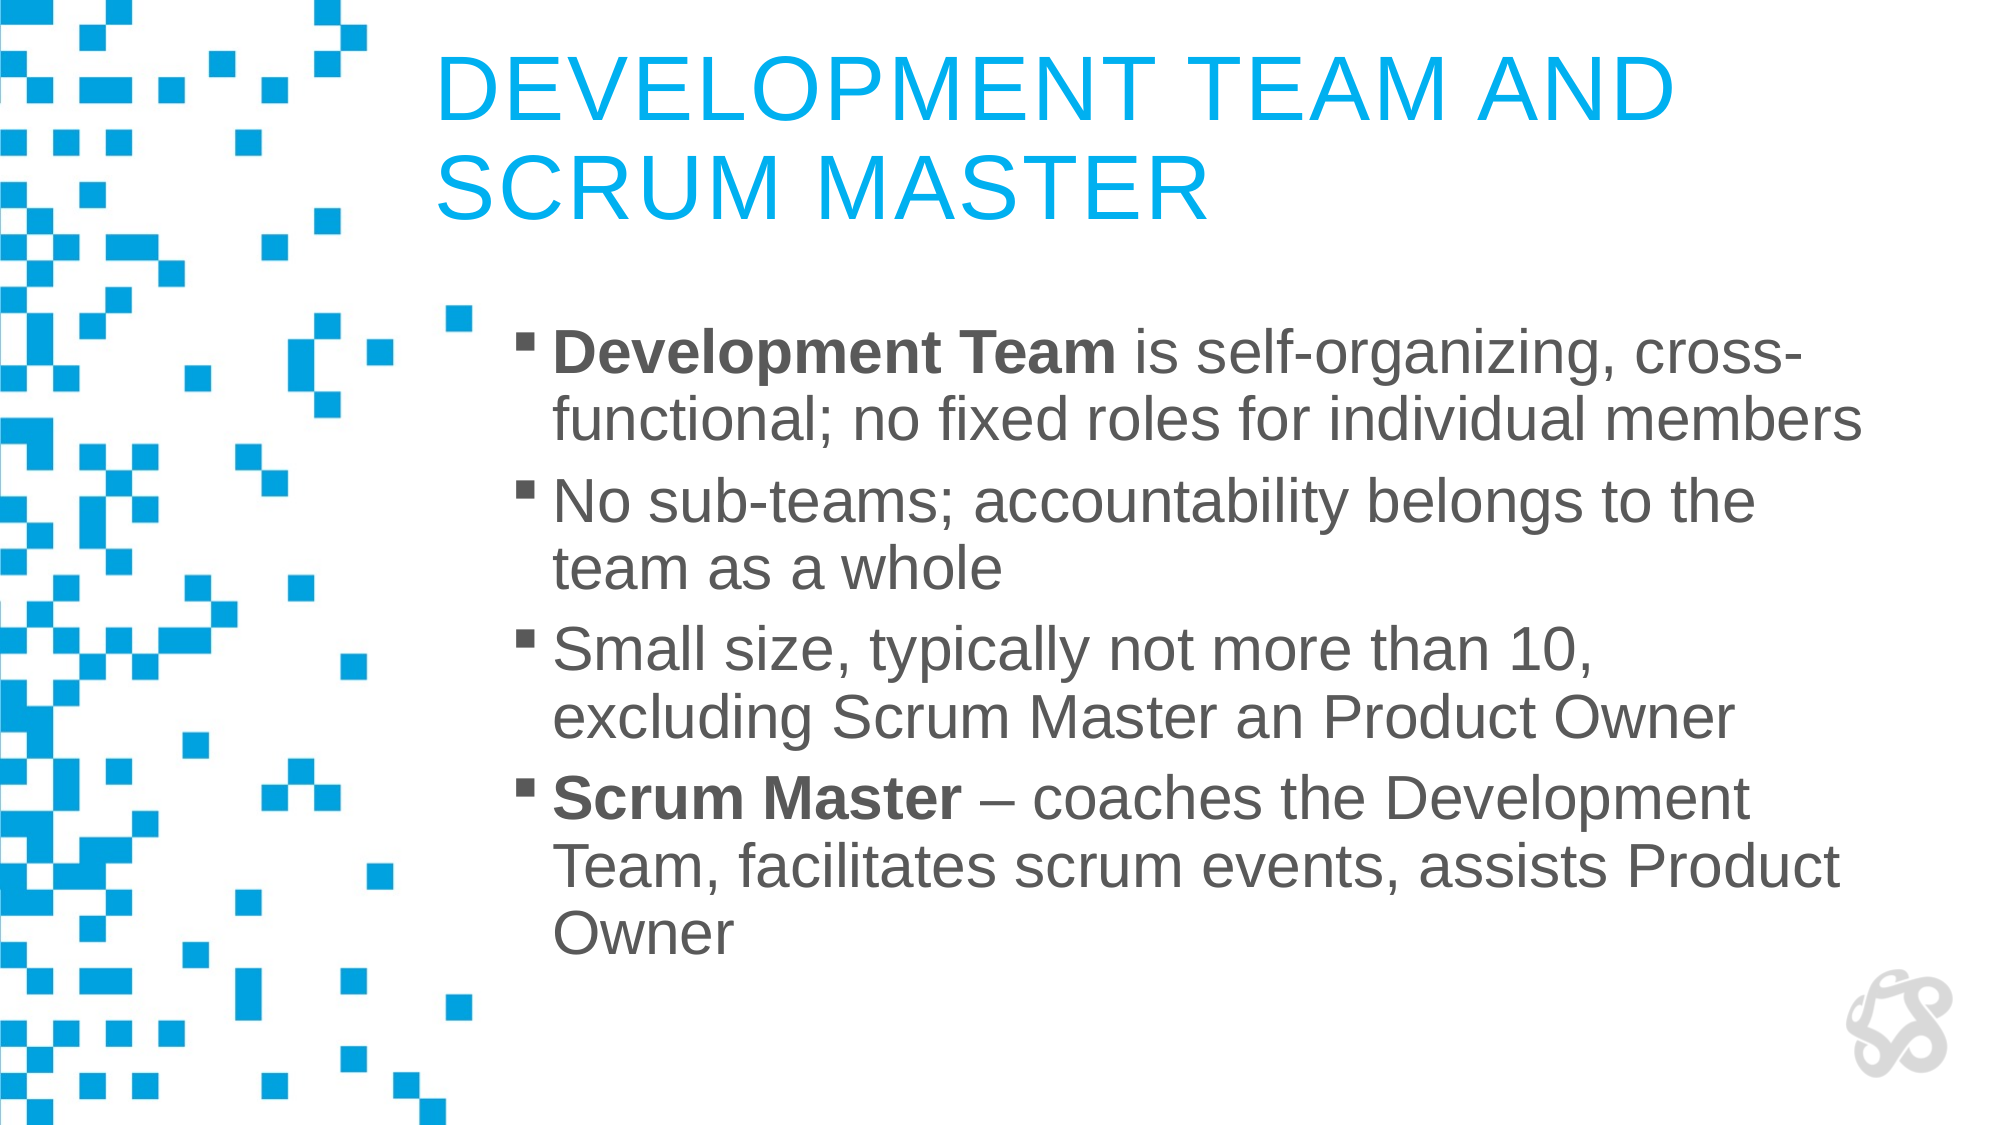

# Development Team and Scrum Master
Development Team is self-organizing, cross-functional; no fixed roles for individual members
No sub-teams; accountability belongs to the team as a whole
Small size, typically not more than 10,  excluding Scrum Master an Product Owner
Scrum Master – coaches the Development Team, facilitates scrum events, assists Product Owner